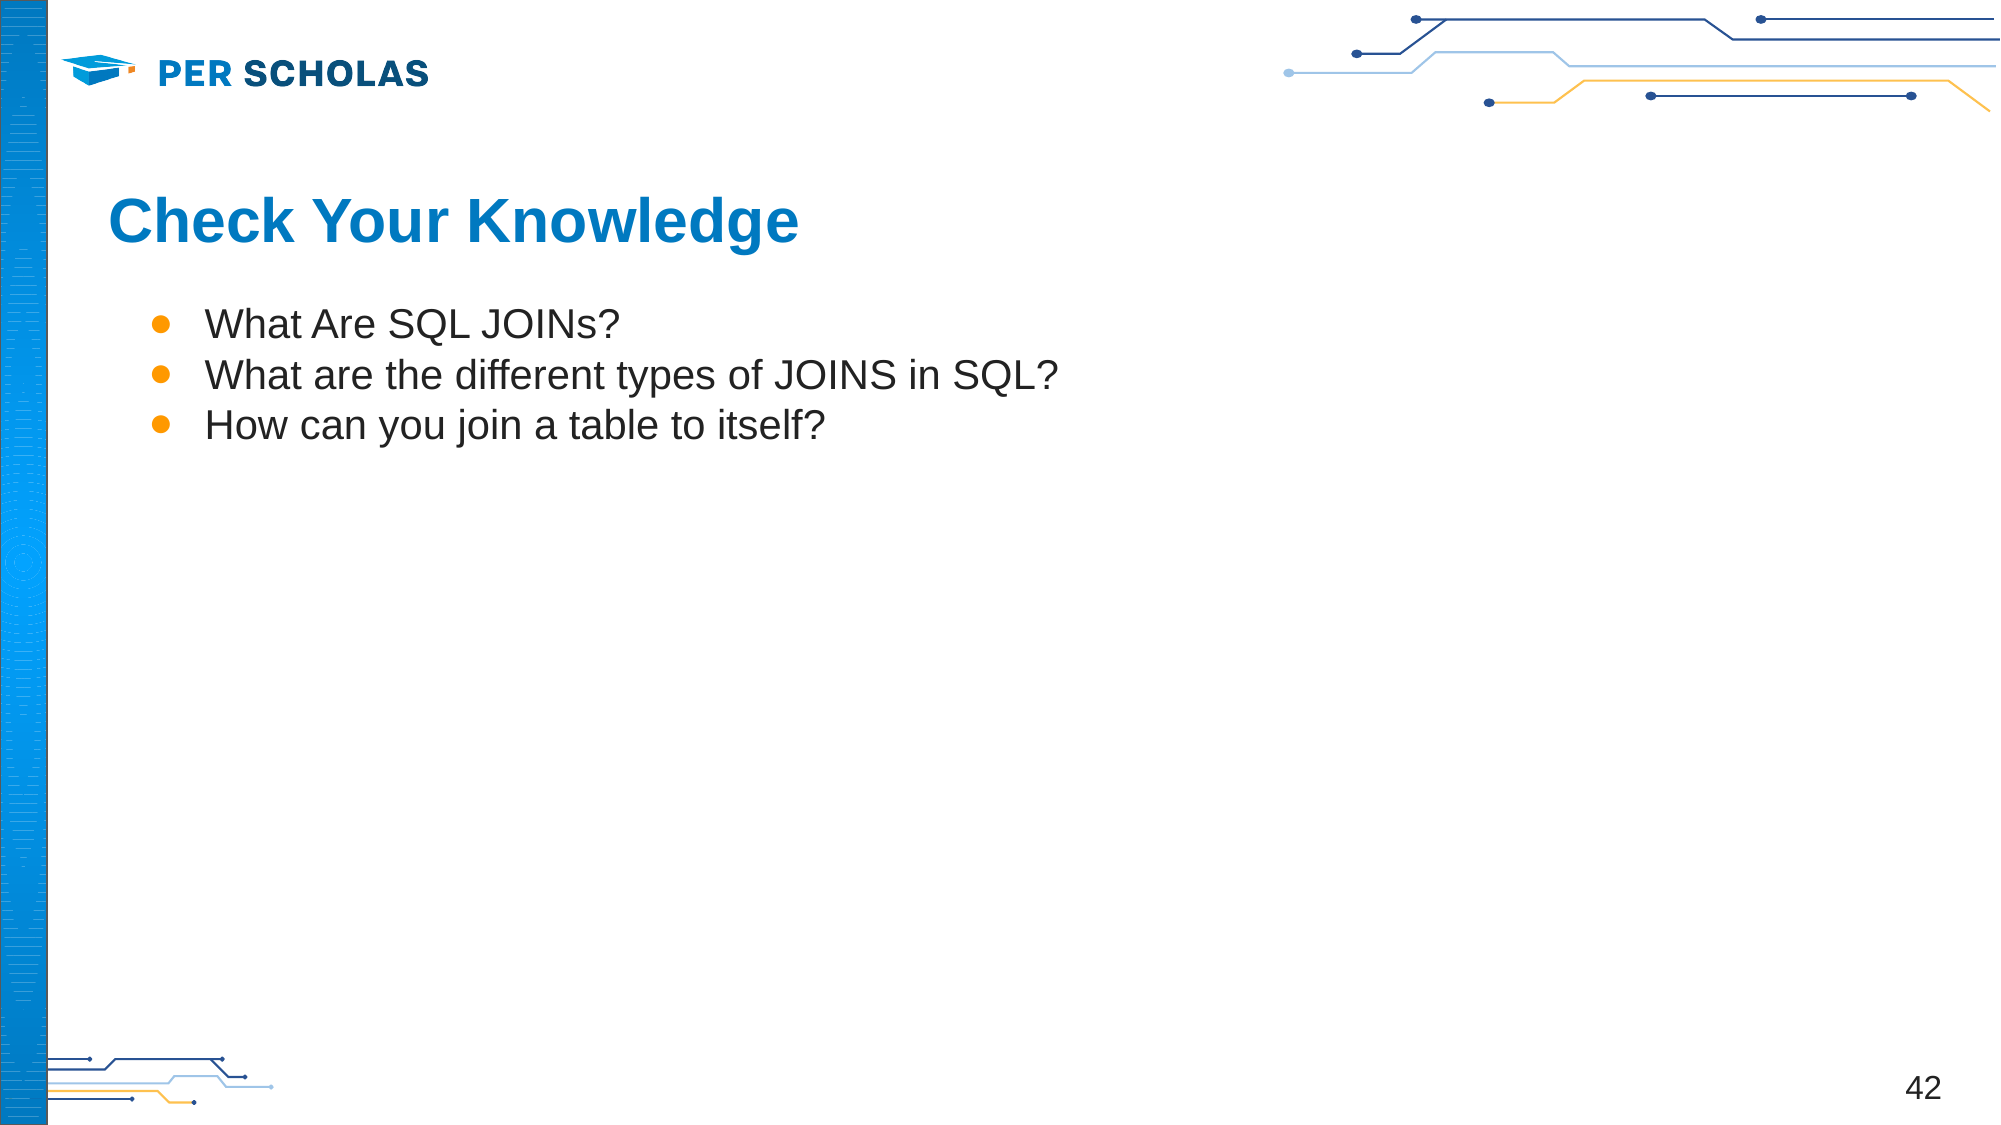

# Check Your Knowledge
What Are SQL JOINs?
What are the different types of JOINS in SQL?
How can you join a table to itself?

42